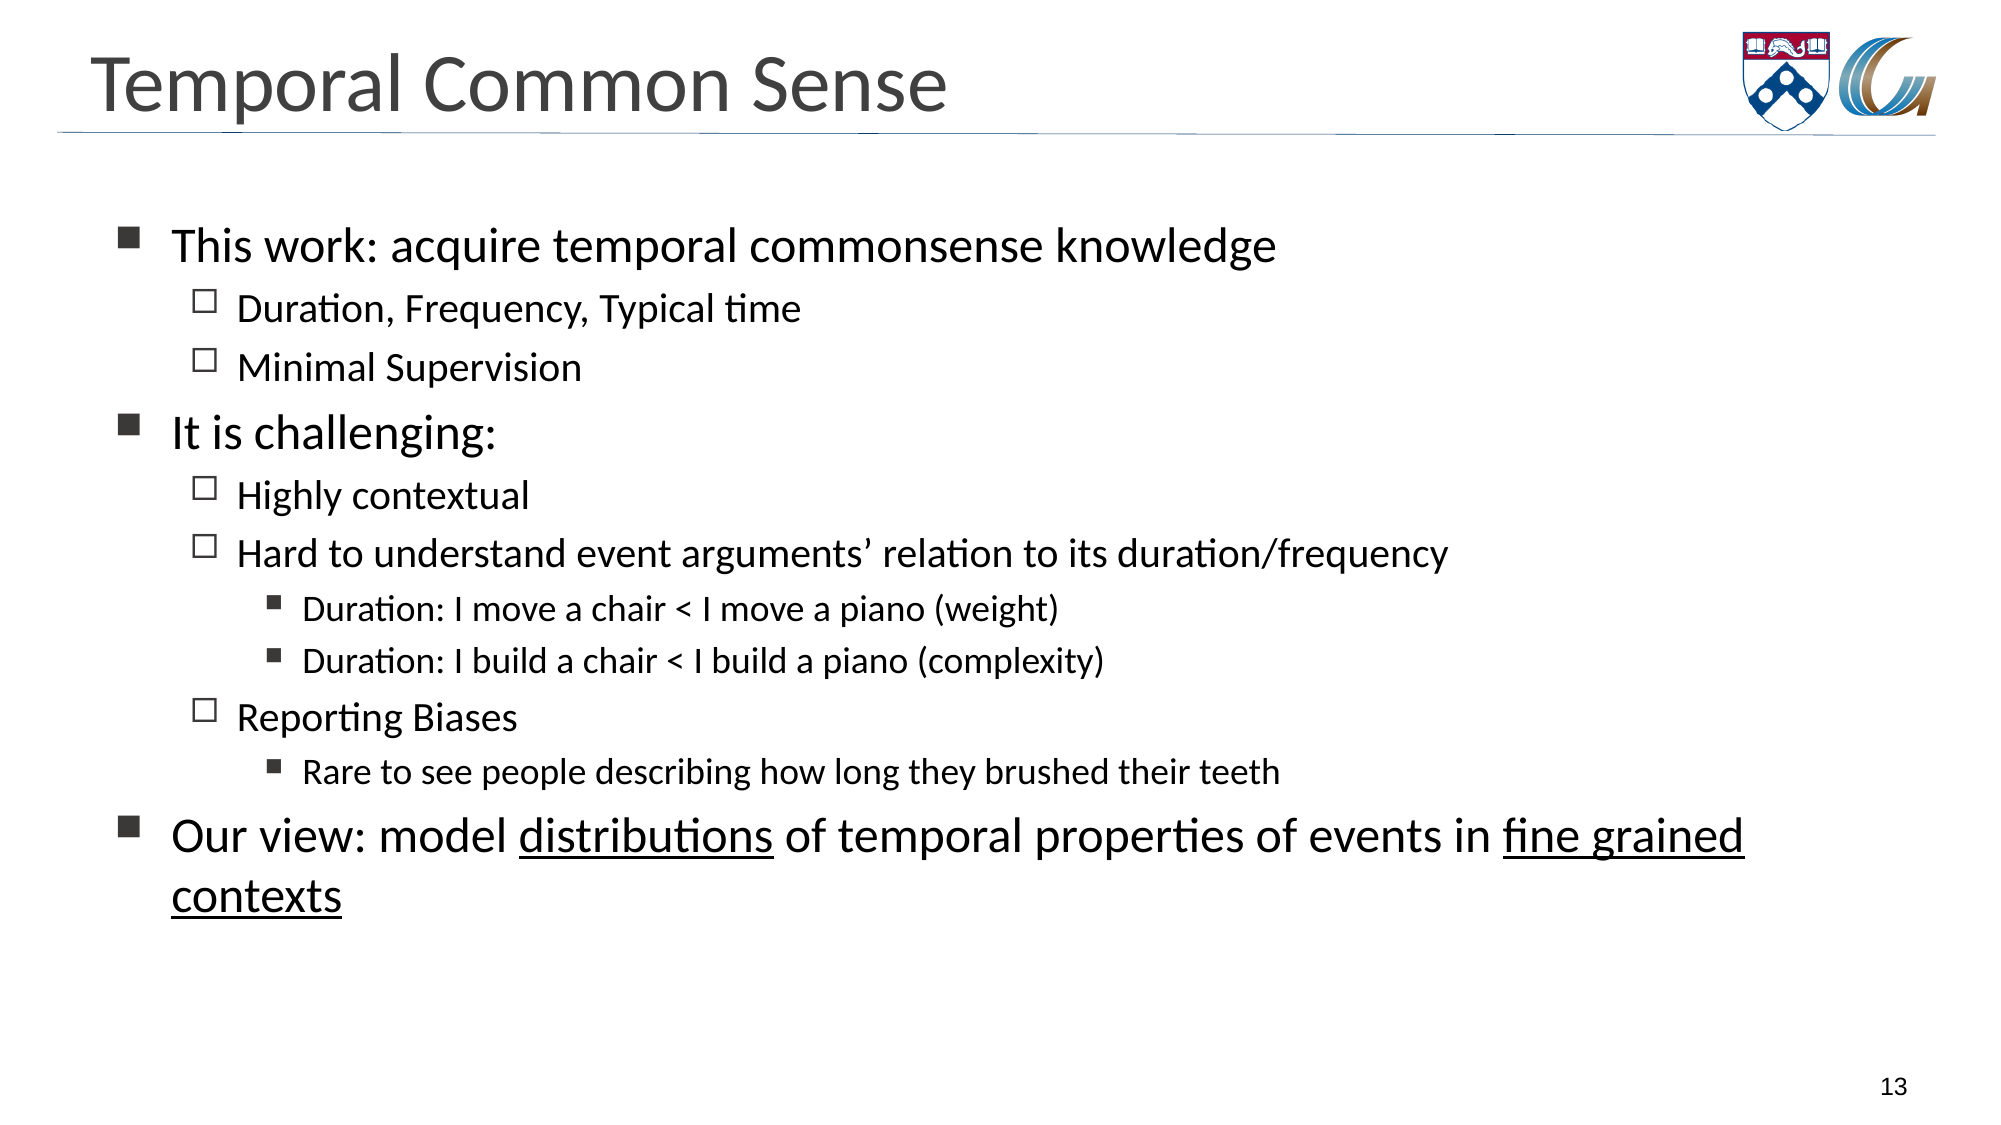

# Temporal Common Sense
This work: acquire temporal commonsense knowledge
Duration, Frequency, Typical time
Minimal Supervision
It is challenging:
Highly contextual
Hard to understand event arguments’ relation to its duration/frequency
Duration: I move a chair < I move a piano (weight)
Duration: I build a chair < I build a piano (complexity)
Reporting Biases
Rare to see people describing how long they brushed their teeth
Our view: model distributions of temporal properties of events in fine grained contexts
13